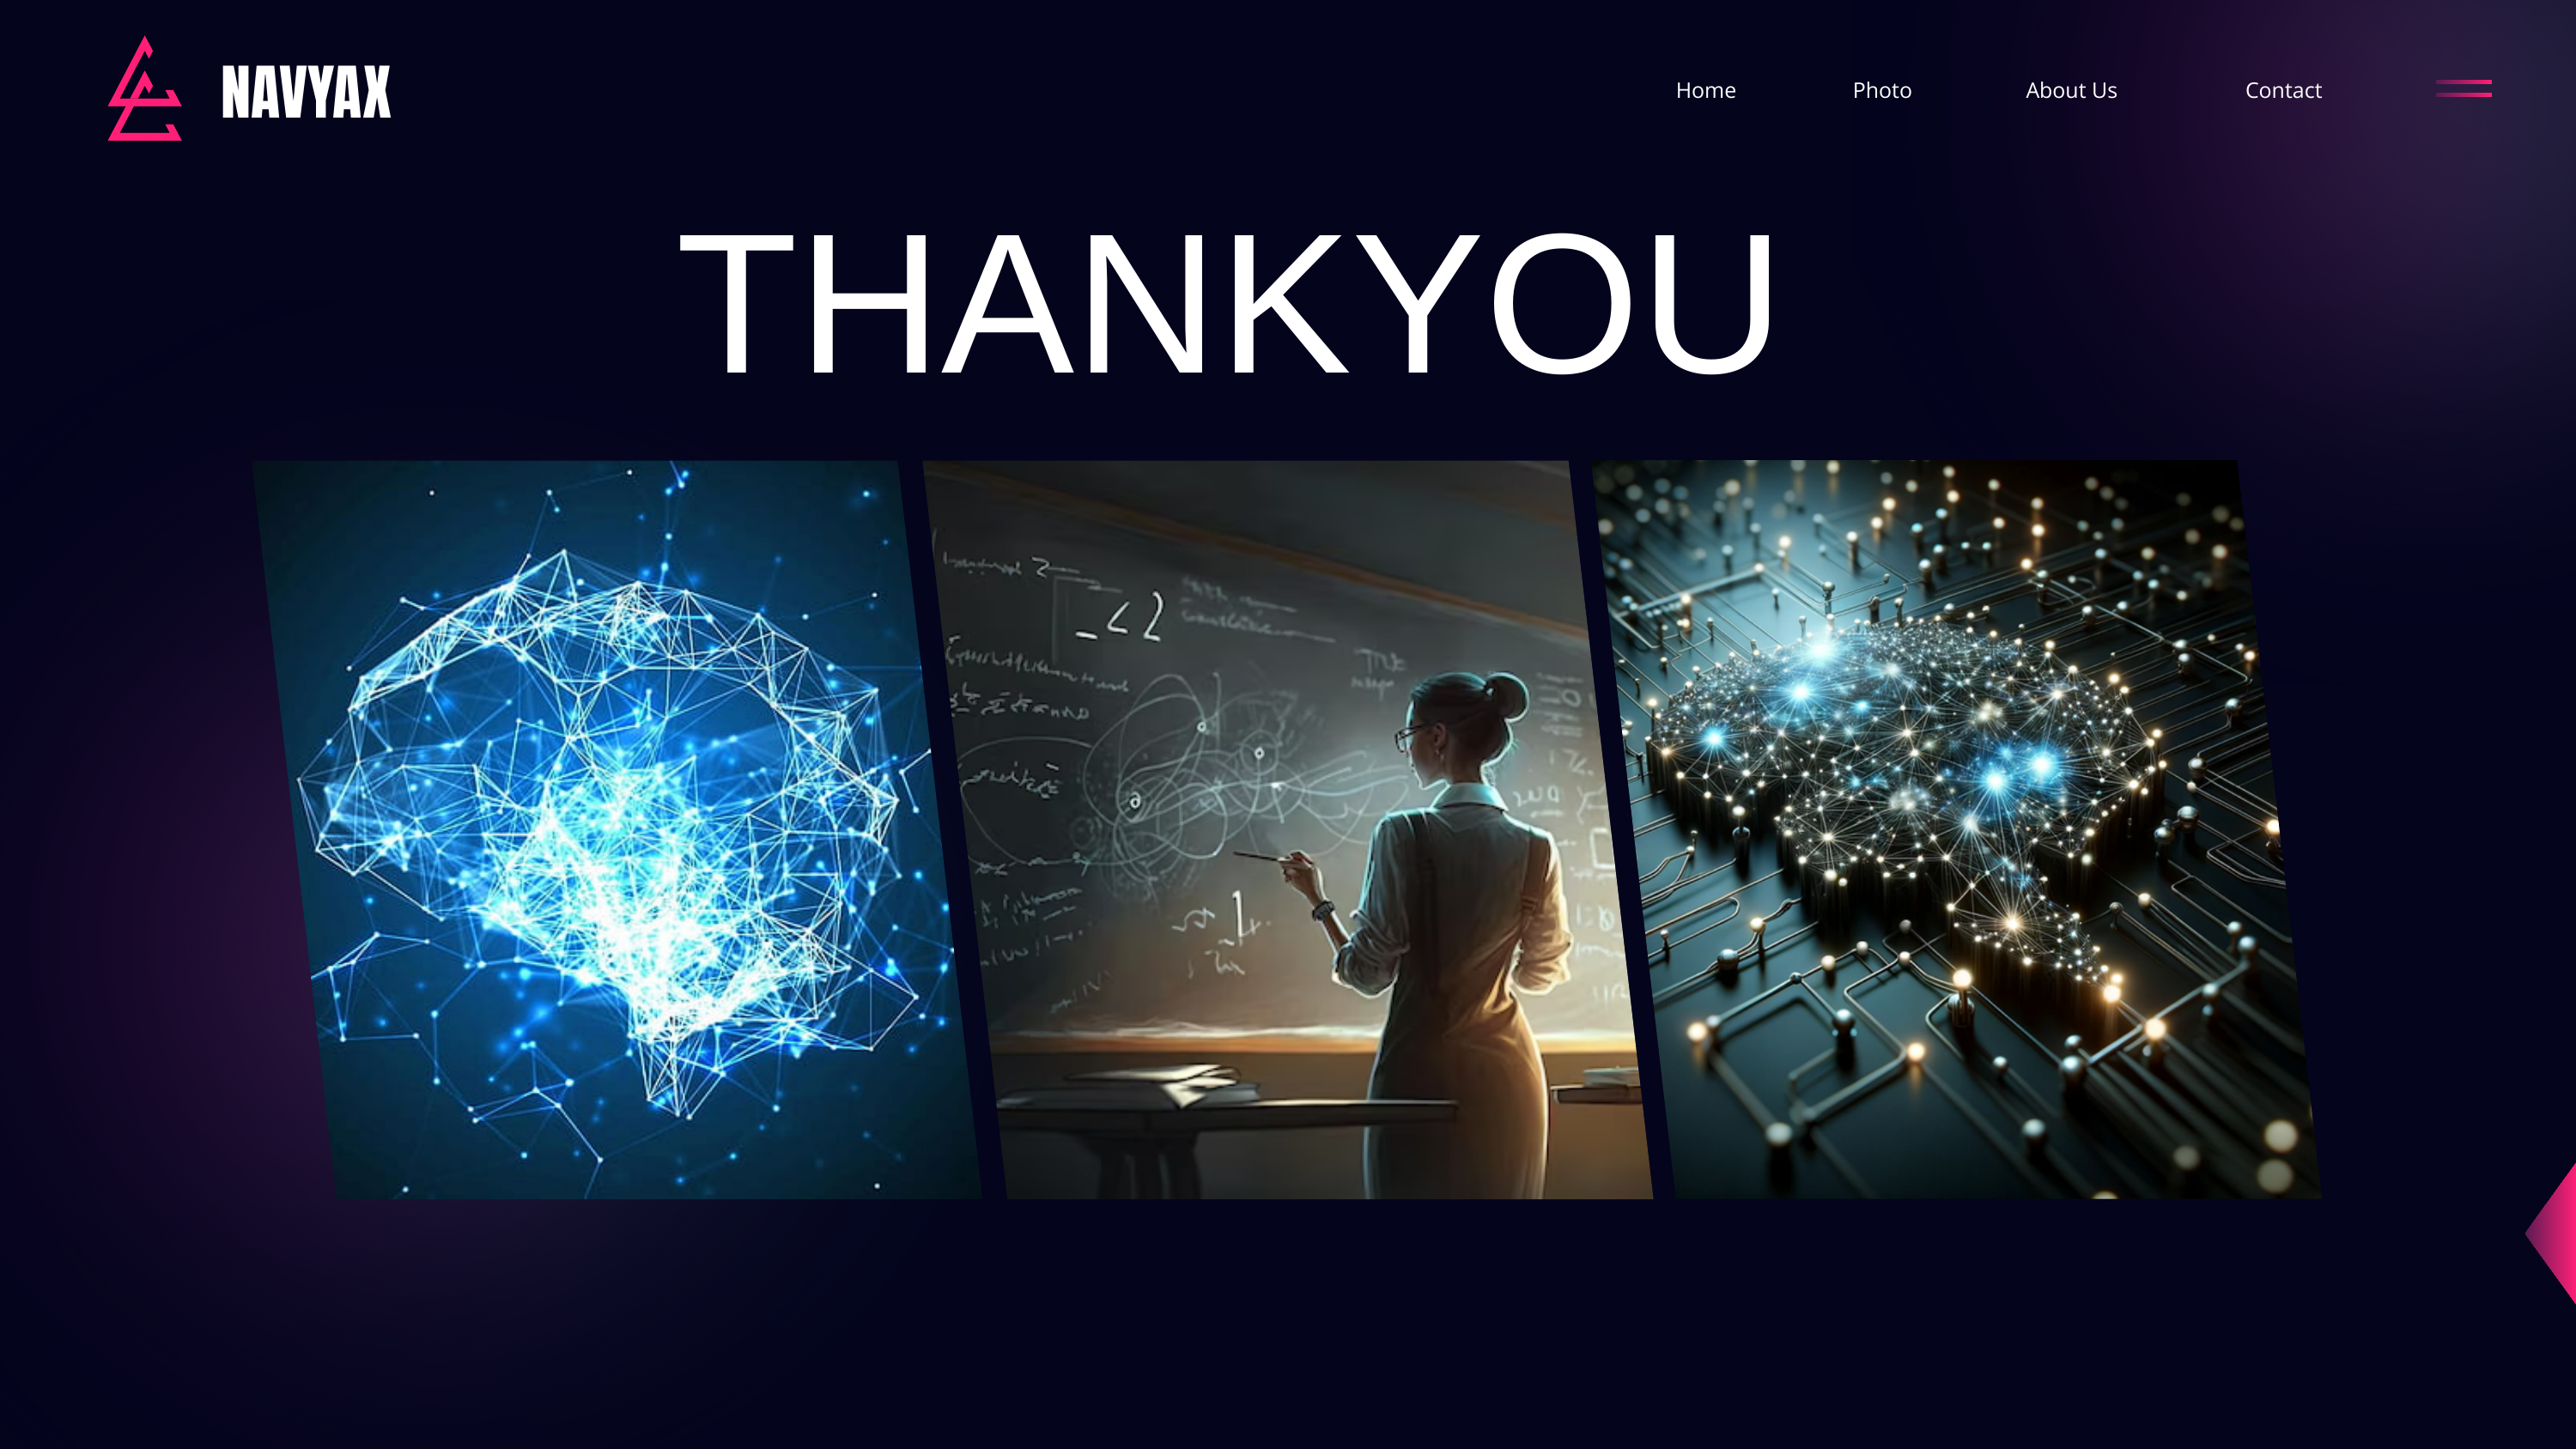

NAVYAX

Home
Photo
About Us
Contact

THANKYOU